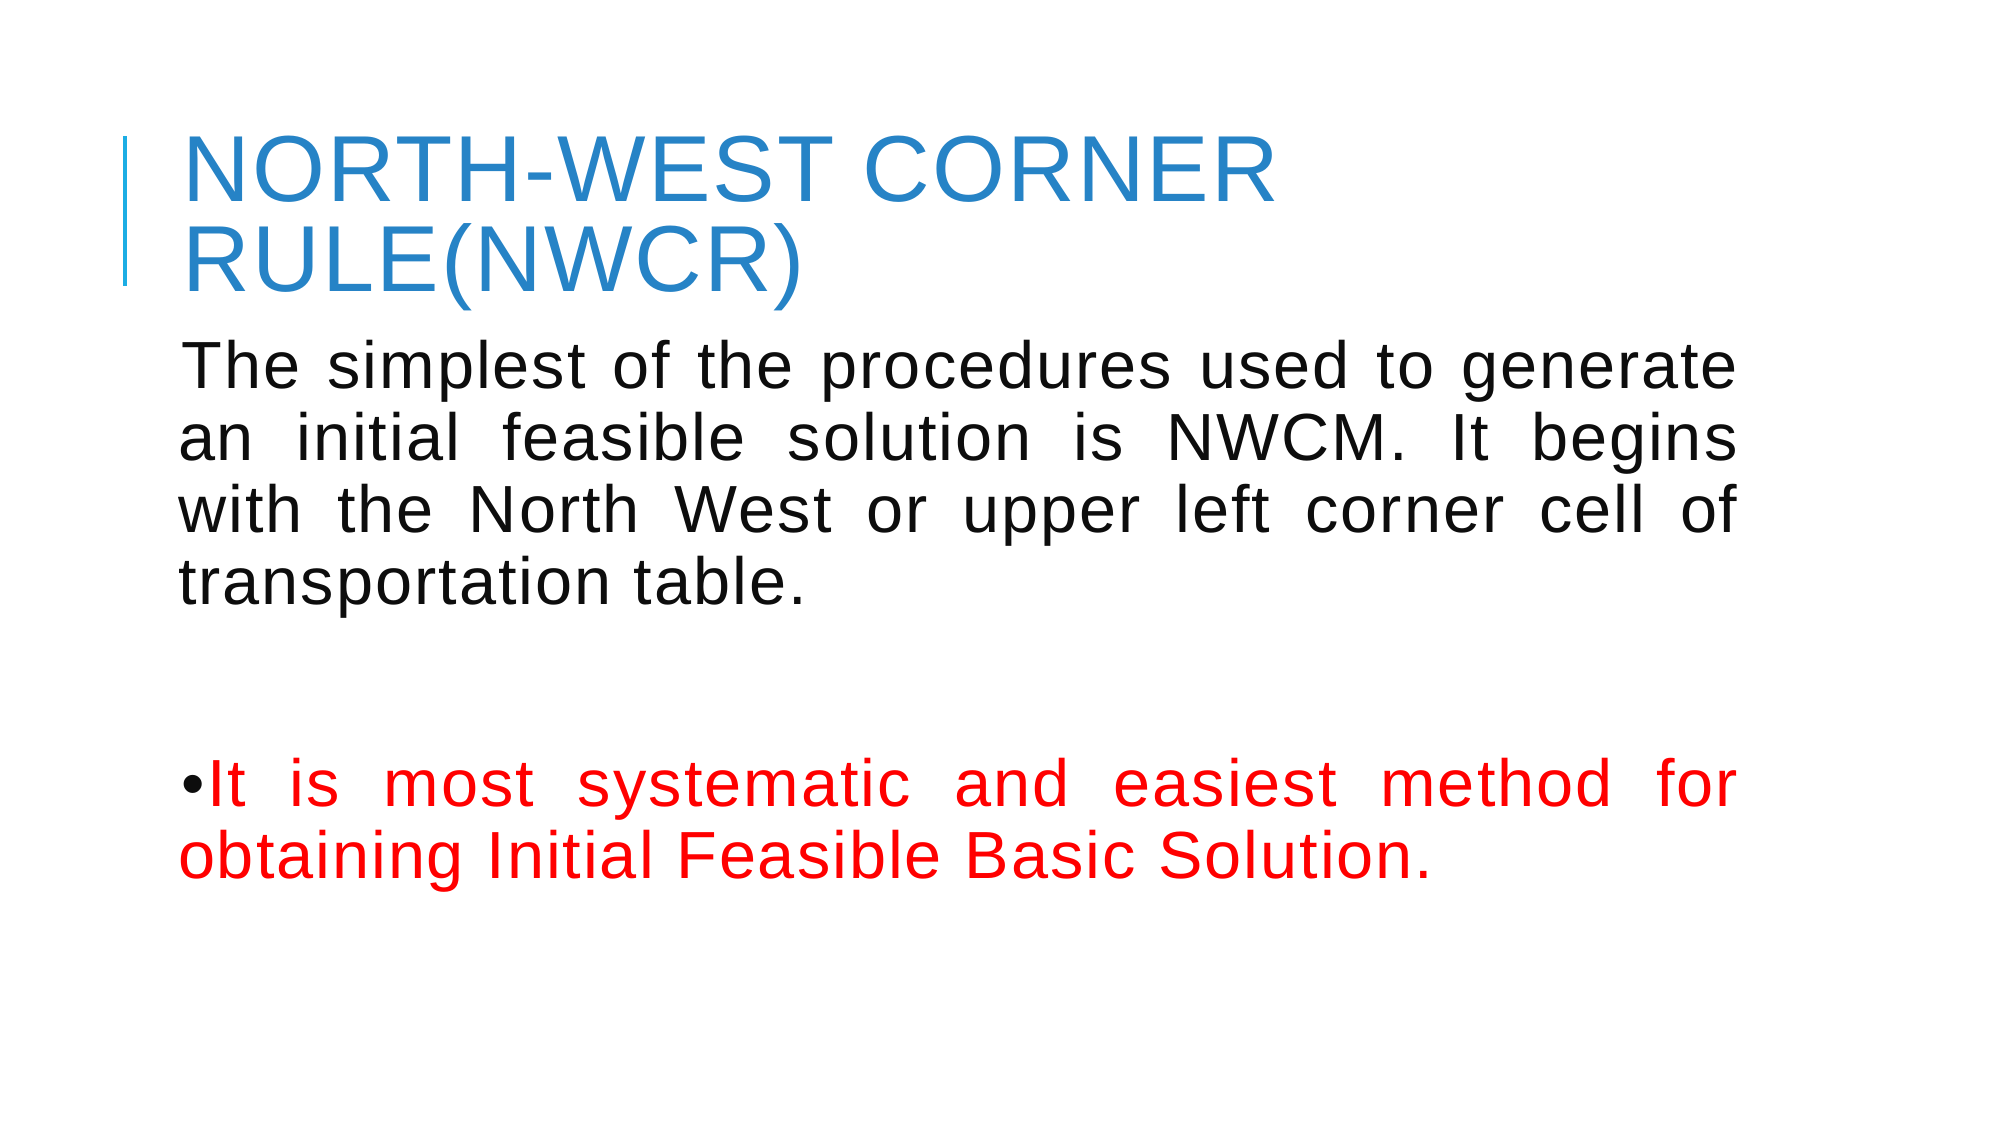

# NORTH-WEST CORNER RULE(NWCR)
The simplest of the procedures used to generate an initial feasible solution is NWCM. It begins with the North West or upper left corner cell of transportation table.

•It is most systematic and easiest method for obtaining Initial Feasible Basic Solution.